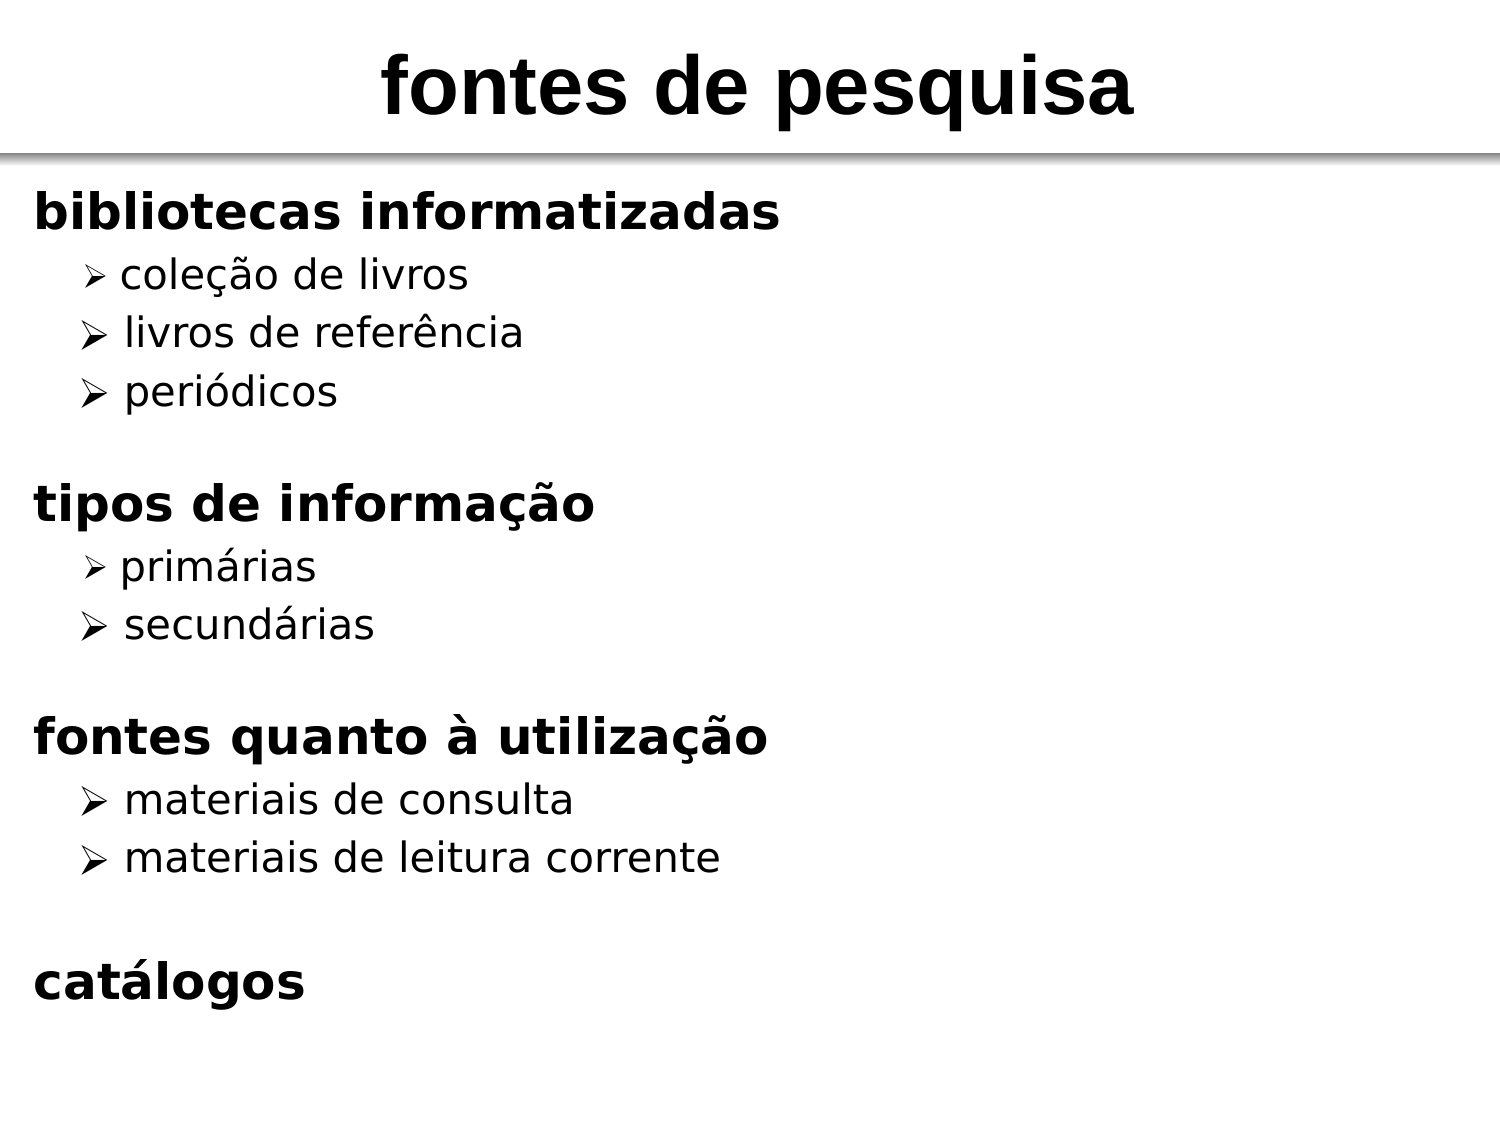

# fontes de pesquisa
bibliotecas informatizadas
 coleção de livros
 livros de referência
 periódicos

tipos de informação
 primárias
 secundárias

fontes quanto à utilização
 materiais de consulta
 materiais de leitura corrente

catálogos